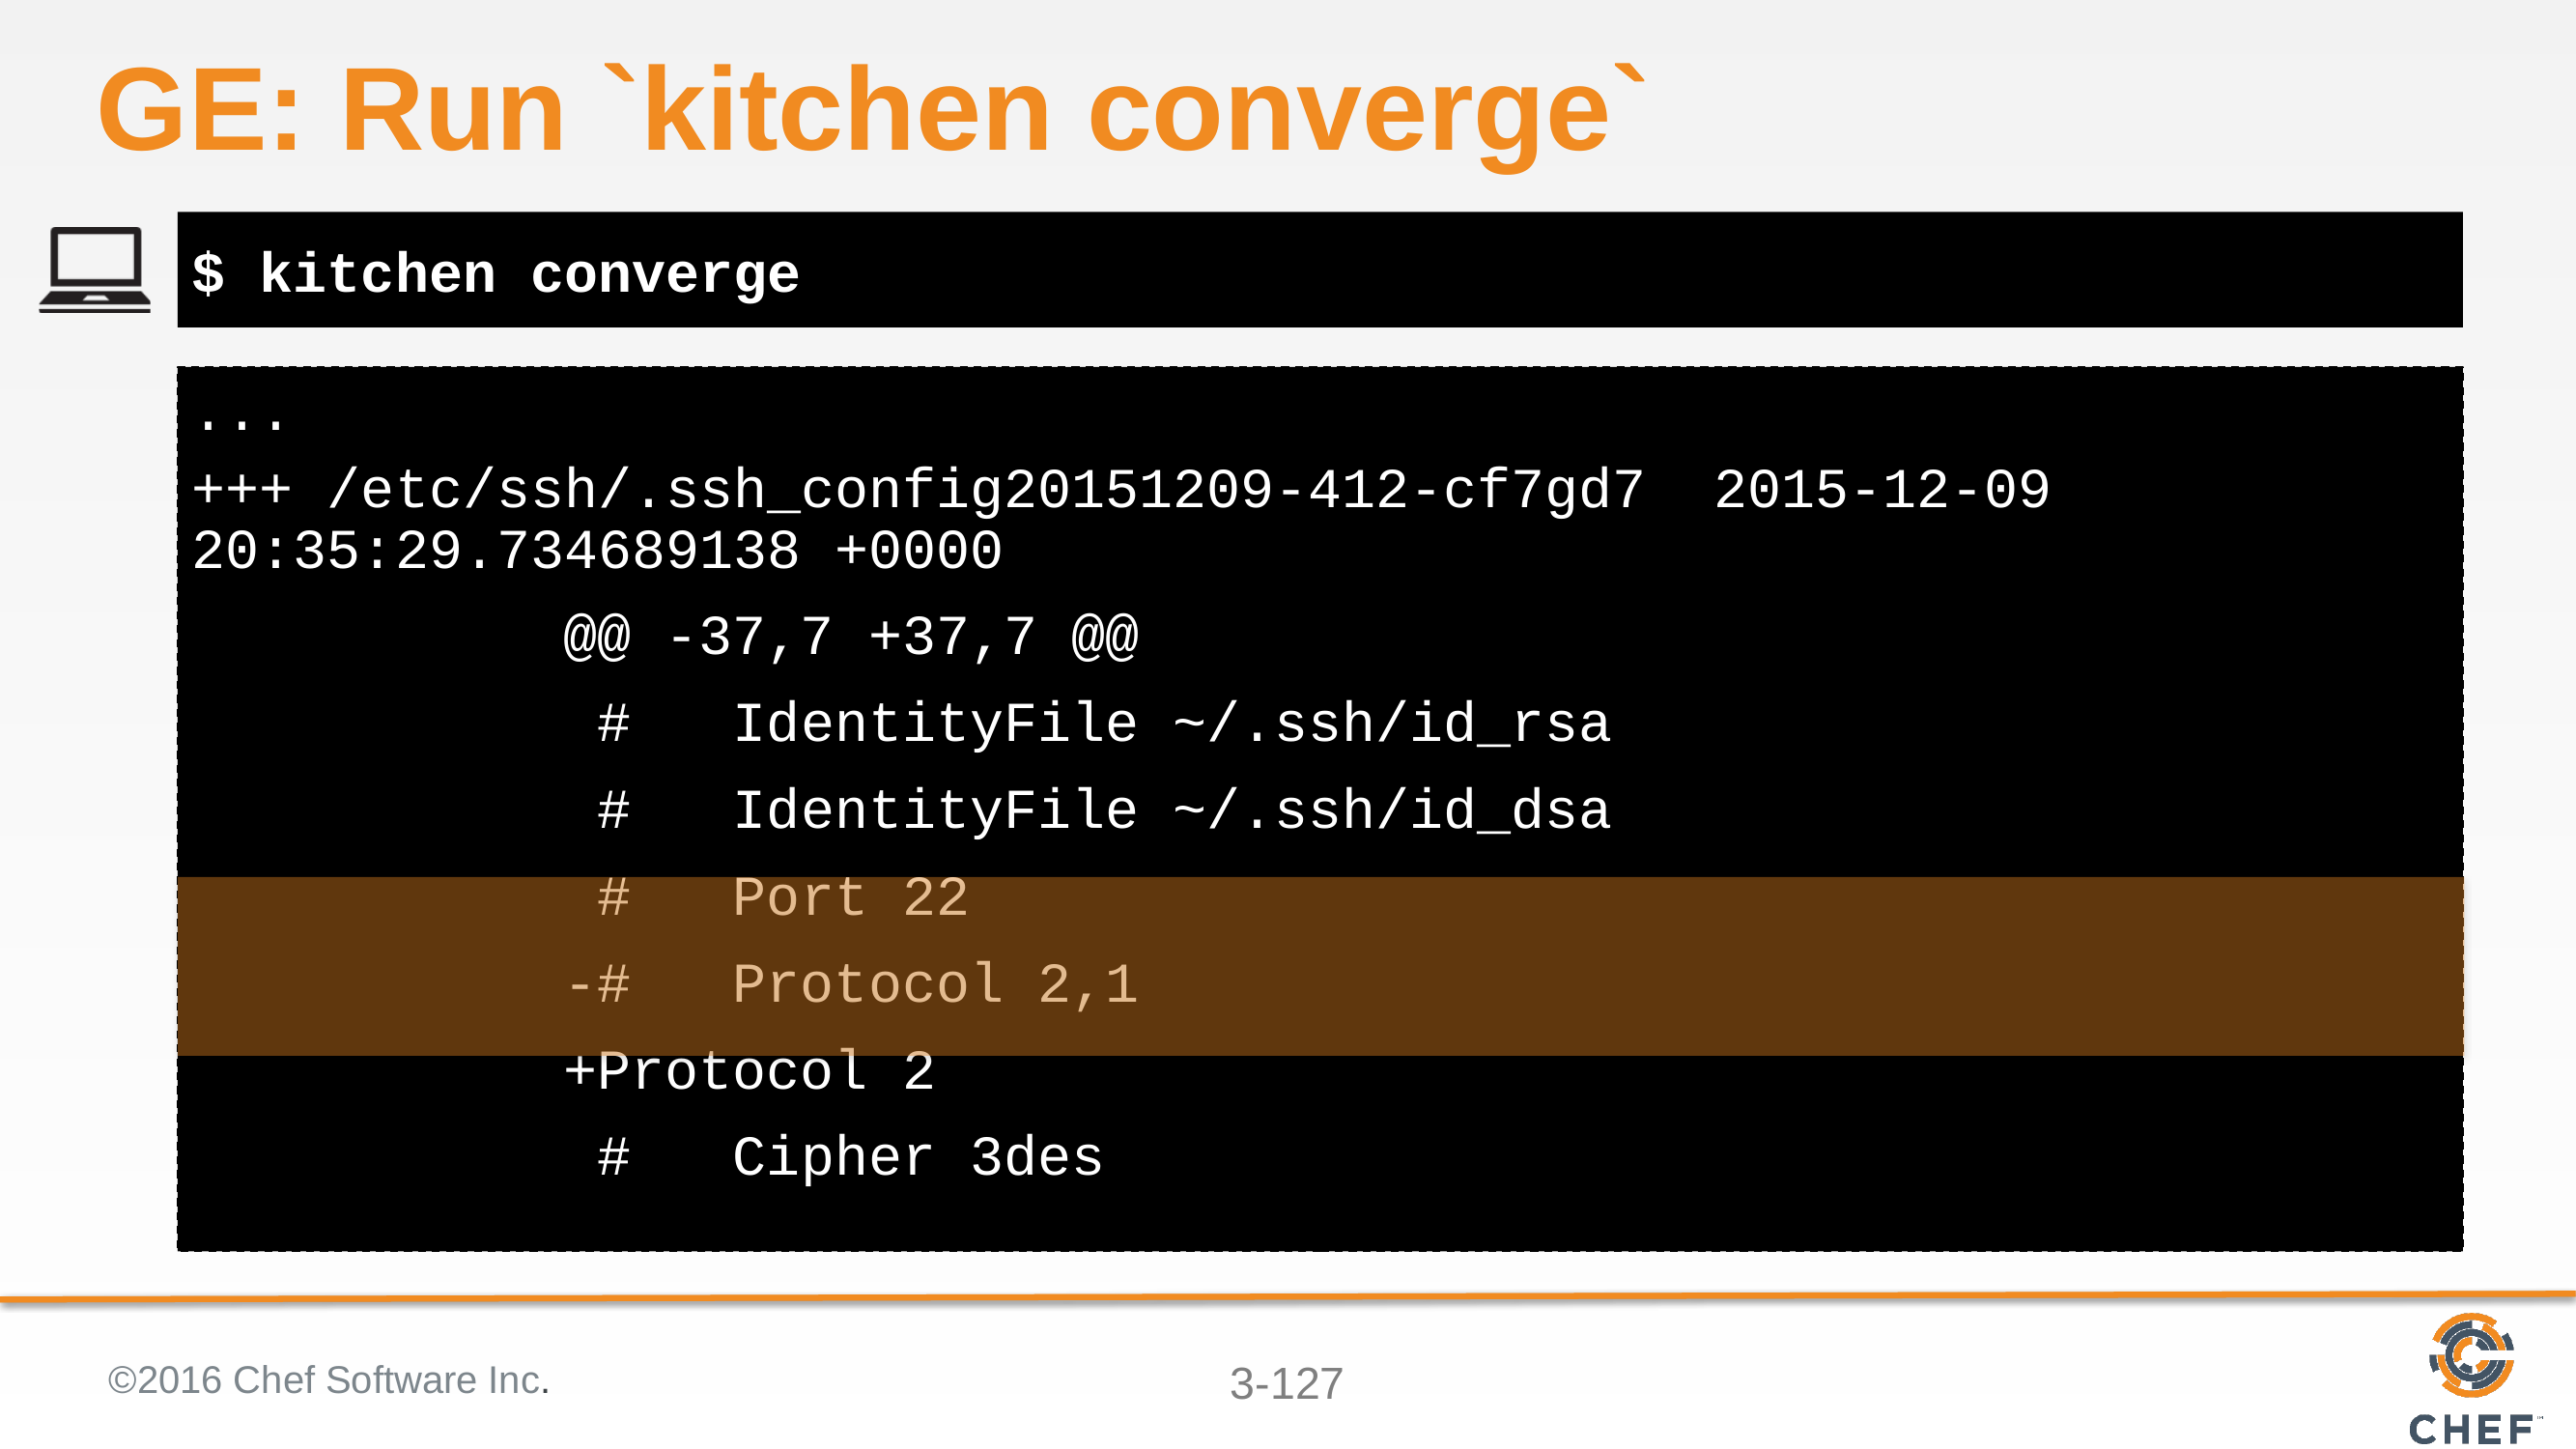

# GE: Run `kitchen converge`
$ kitchen converge
...
+++ /etc/ssh/.ssh_config20151209-412-cf7gd7  2015-12-09 20:35:29.734689138 +0000
           @@ -37,7 +37,7 @@
            #   IdentityFile ~/.ssh/id_rsa
            #   IdentityFile ~/.ssh/id_dsa
            #   Port 22
           -#   Protocol 2,1
           +Protocol 2
            #   Cipher 3des